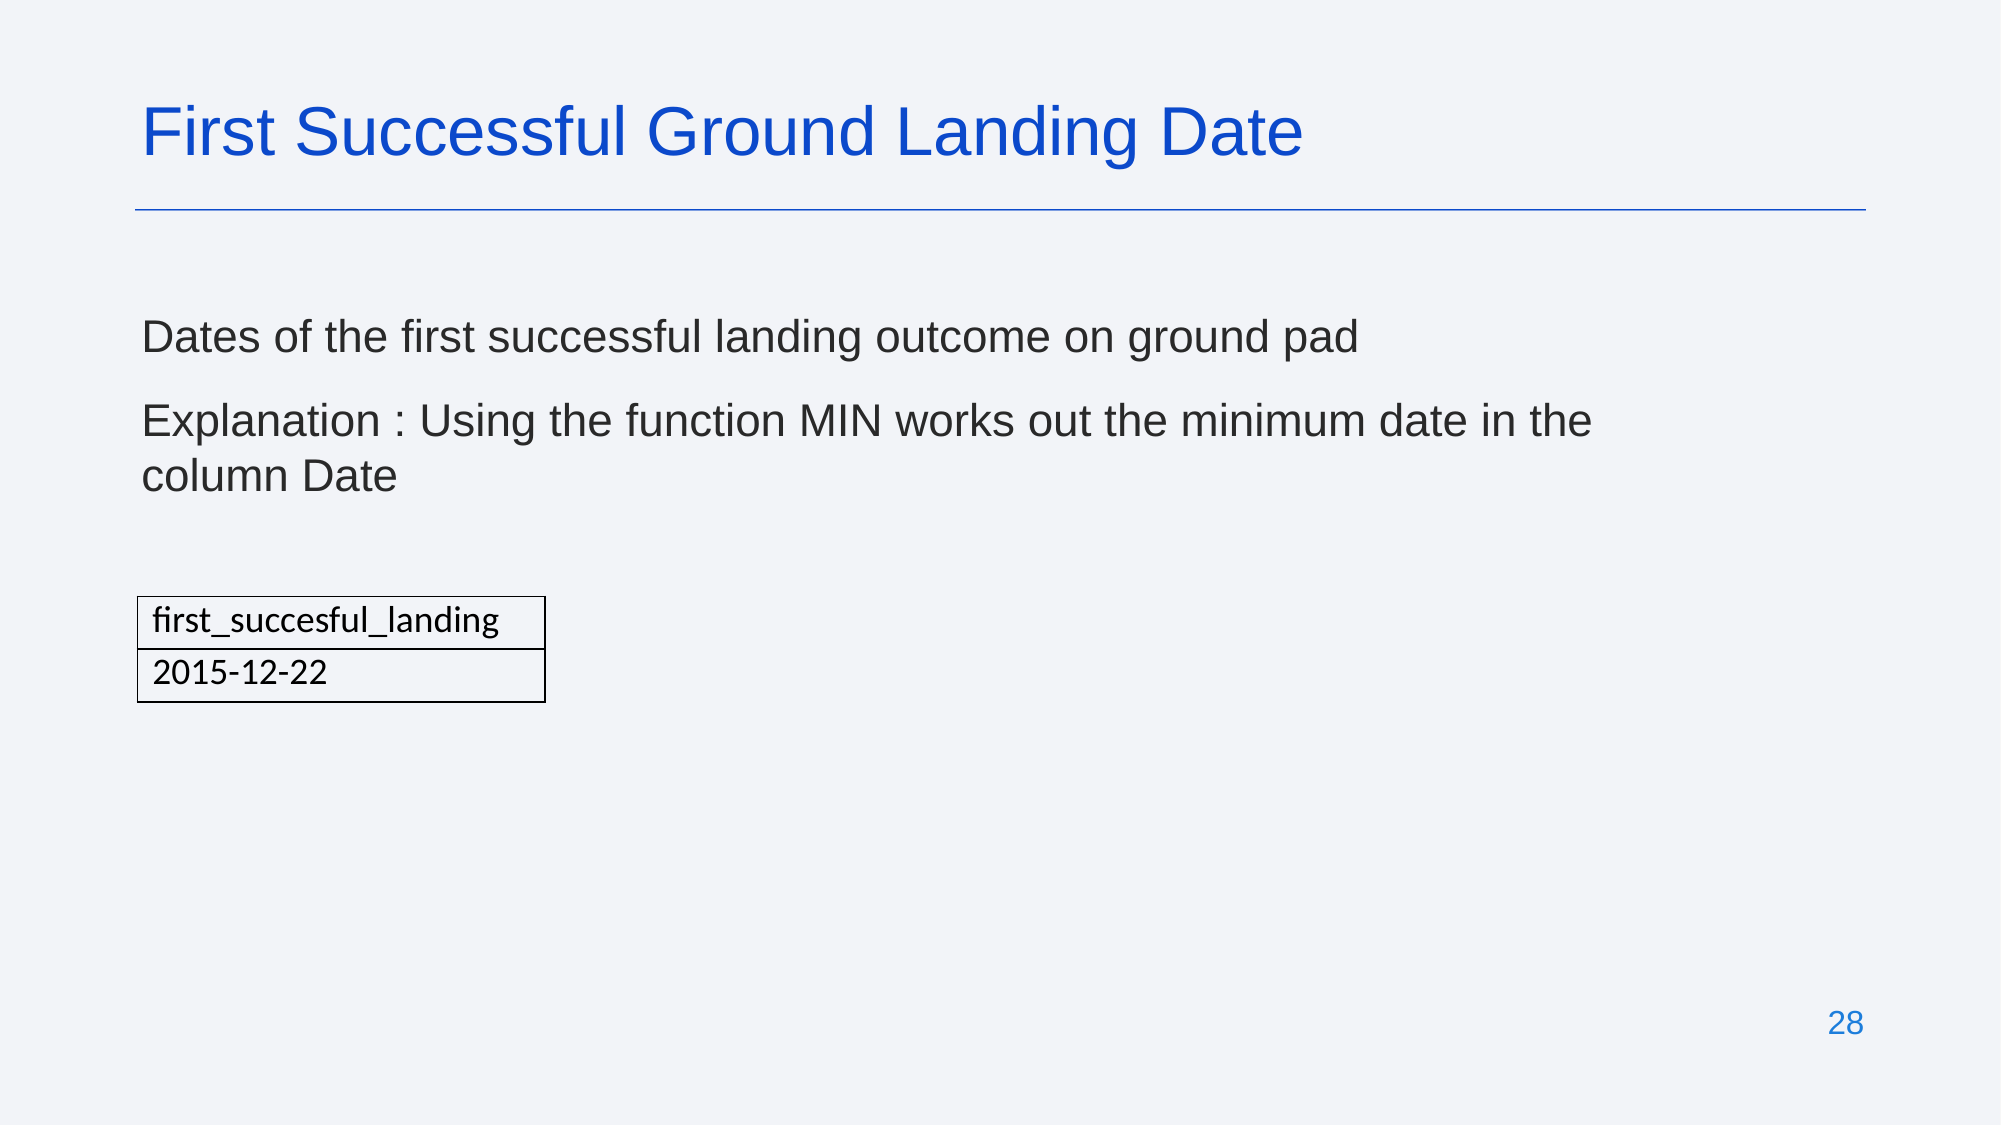

First Successful Ground Landing Date
Dates of the first successful landing outcome on ground pad
Explanation : Using the function MIN works out the minimum date in the column Date
| first\_succesful\_landing |
| --- |
| 2015-12-22 |
28